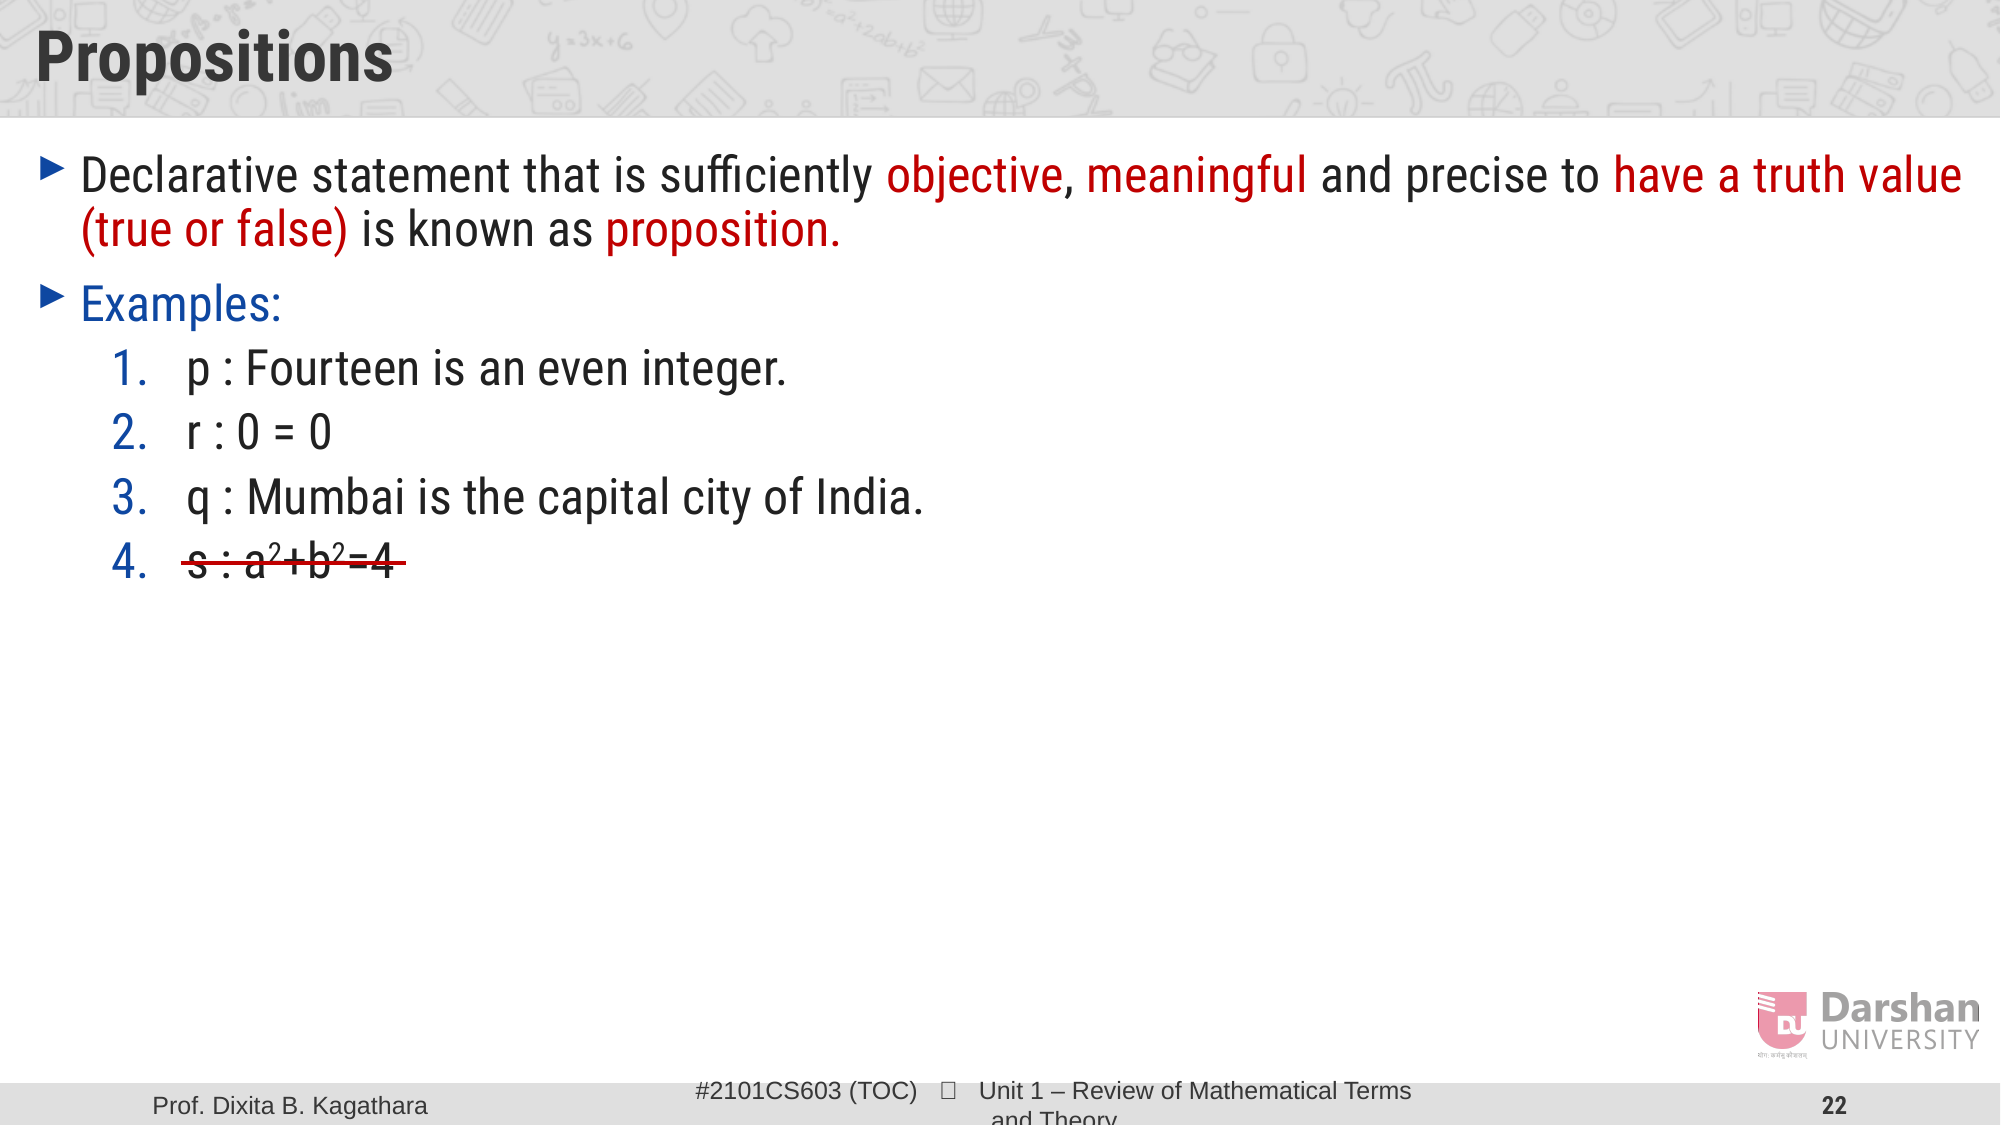

# Propositions
Declarative statement that is sufficiently objective, meaningful and precise to have a truth value (true or false) is known as proposition.
Examples:
p : Fourteen is an even integer.
r : 0 = 0
q : Mumbai is the capital city of India.
s : a2+b2=4